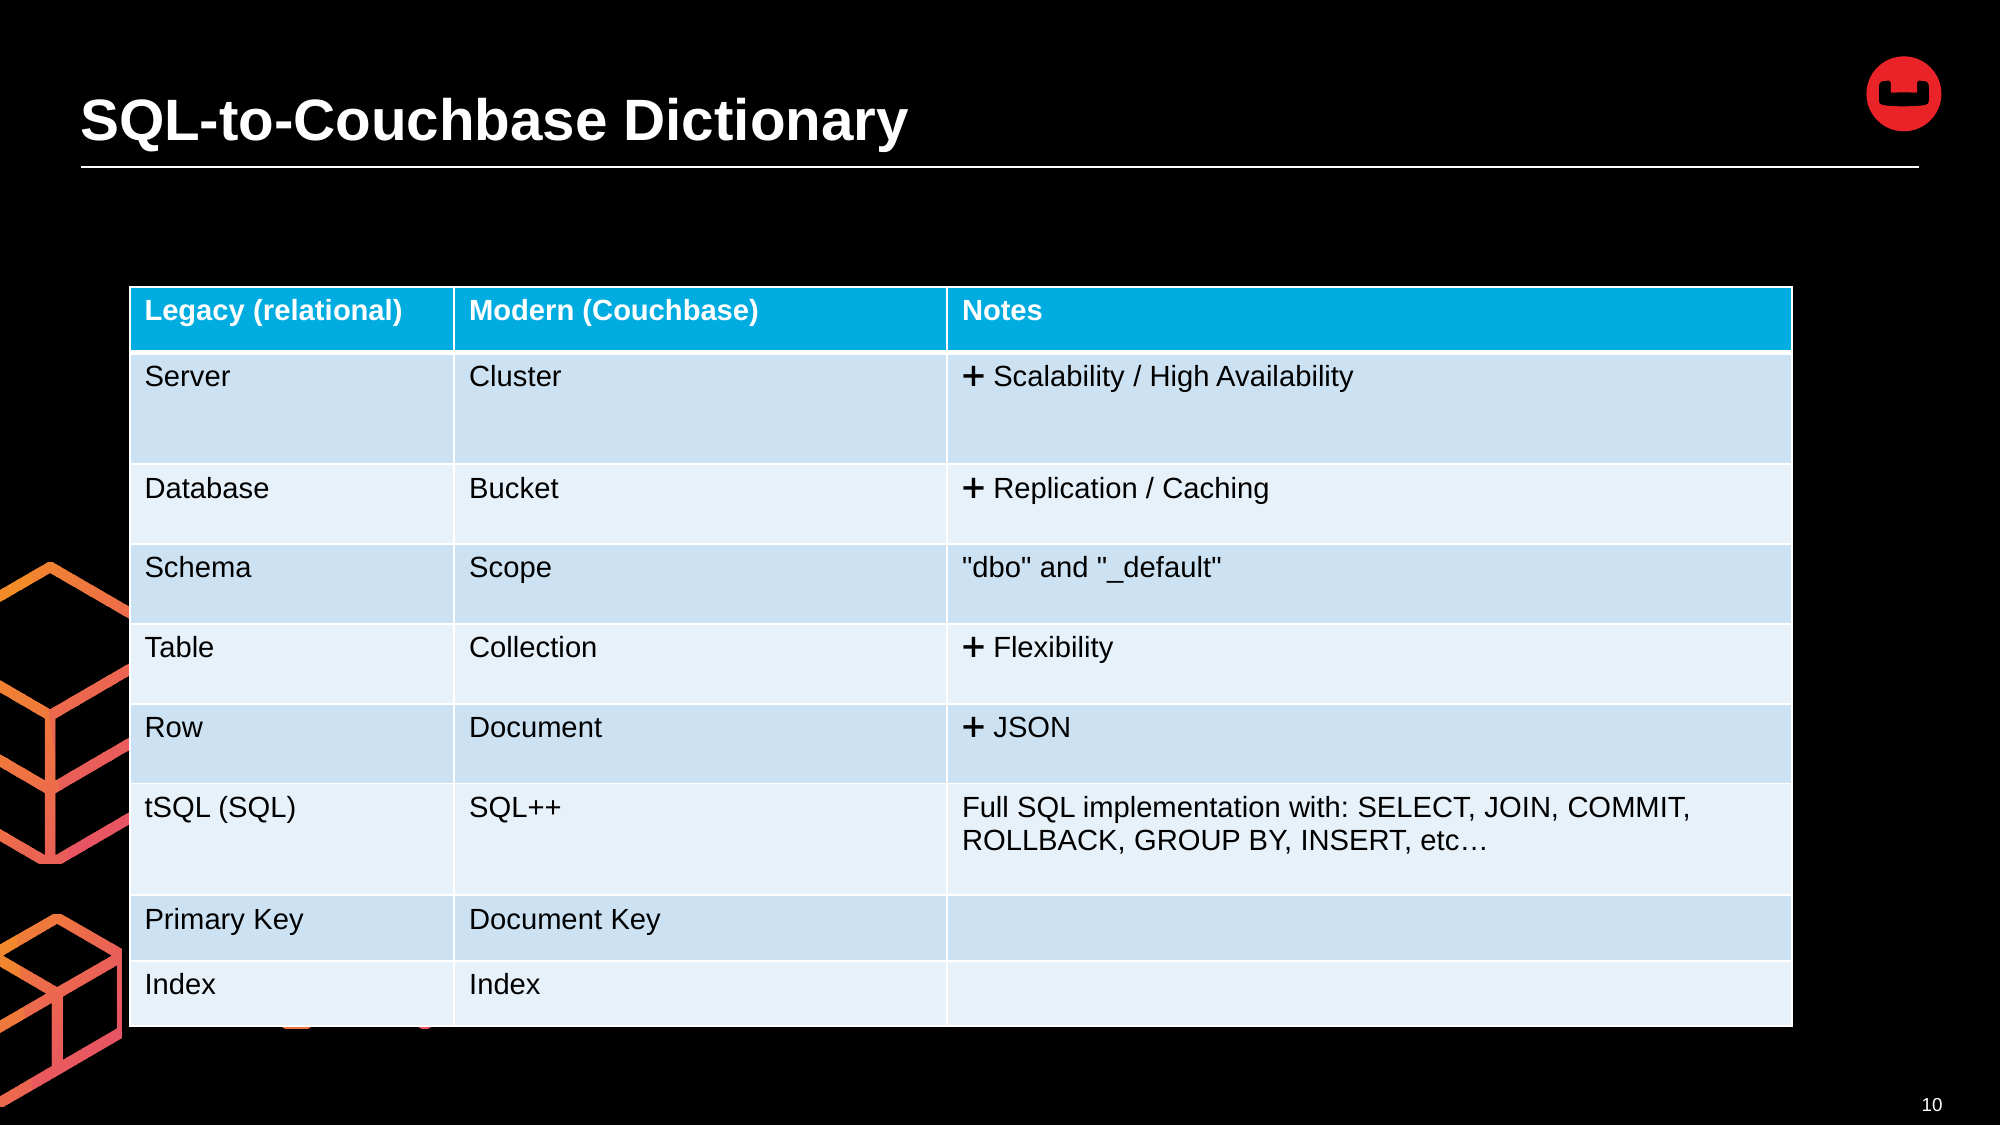

# SQL-to-Couchbase Dictionary

| Legacy (relational) | Modern (Couchbase) | Notes |
| --- | --- | --- |
| Server | Cluster | ➕ Scalability / High Availability |
| Database | Bucket | ➕ Replication / Caching |
| Schema | Scope | "dbo" and "\_default" |
| Table | Collection | ➕ Flexibility |
| Row | Document | ➕ JSON |
| tSQL (SQL) | SQL++ | Full SQL implementation with: SELECT, JOIN, COMMIT, ROLLBACK, GROUP BY, INSERT, etc… |
| Primary Key | Document Key |  |
| Index | Index |  |